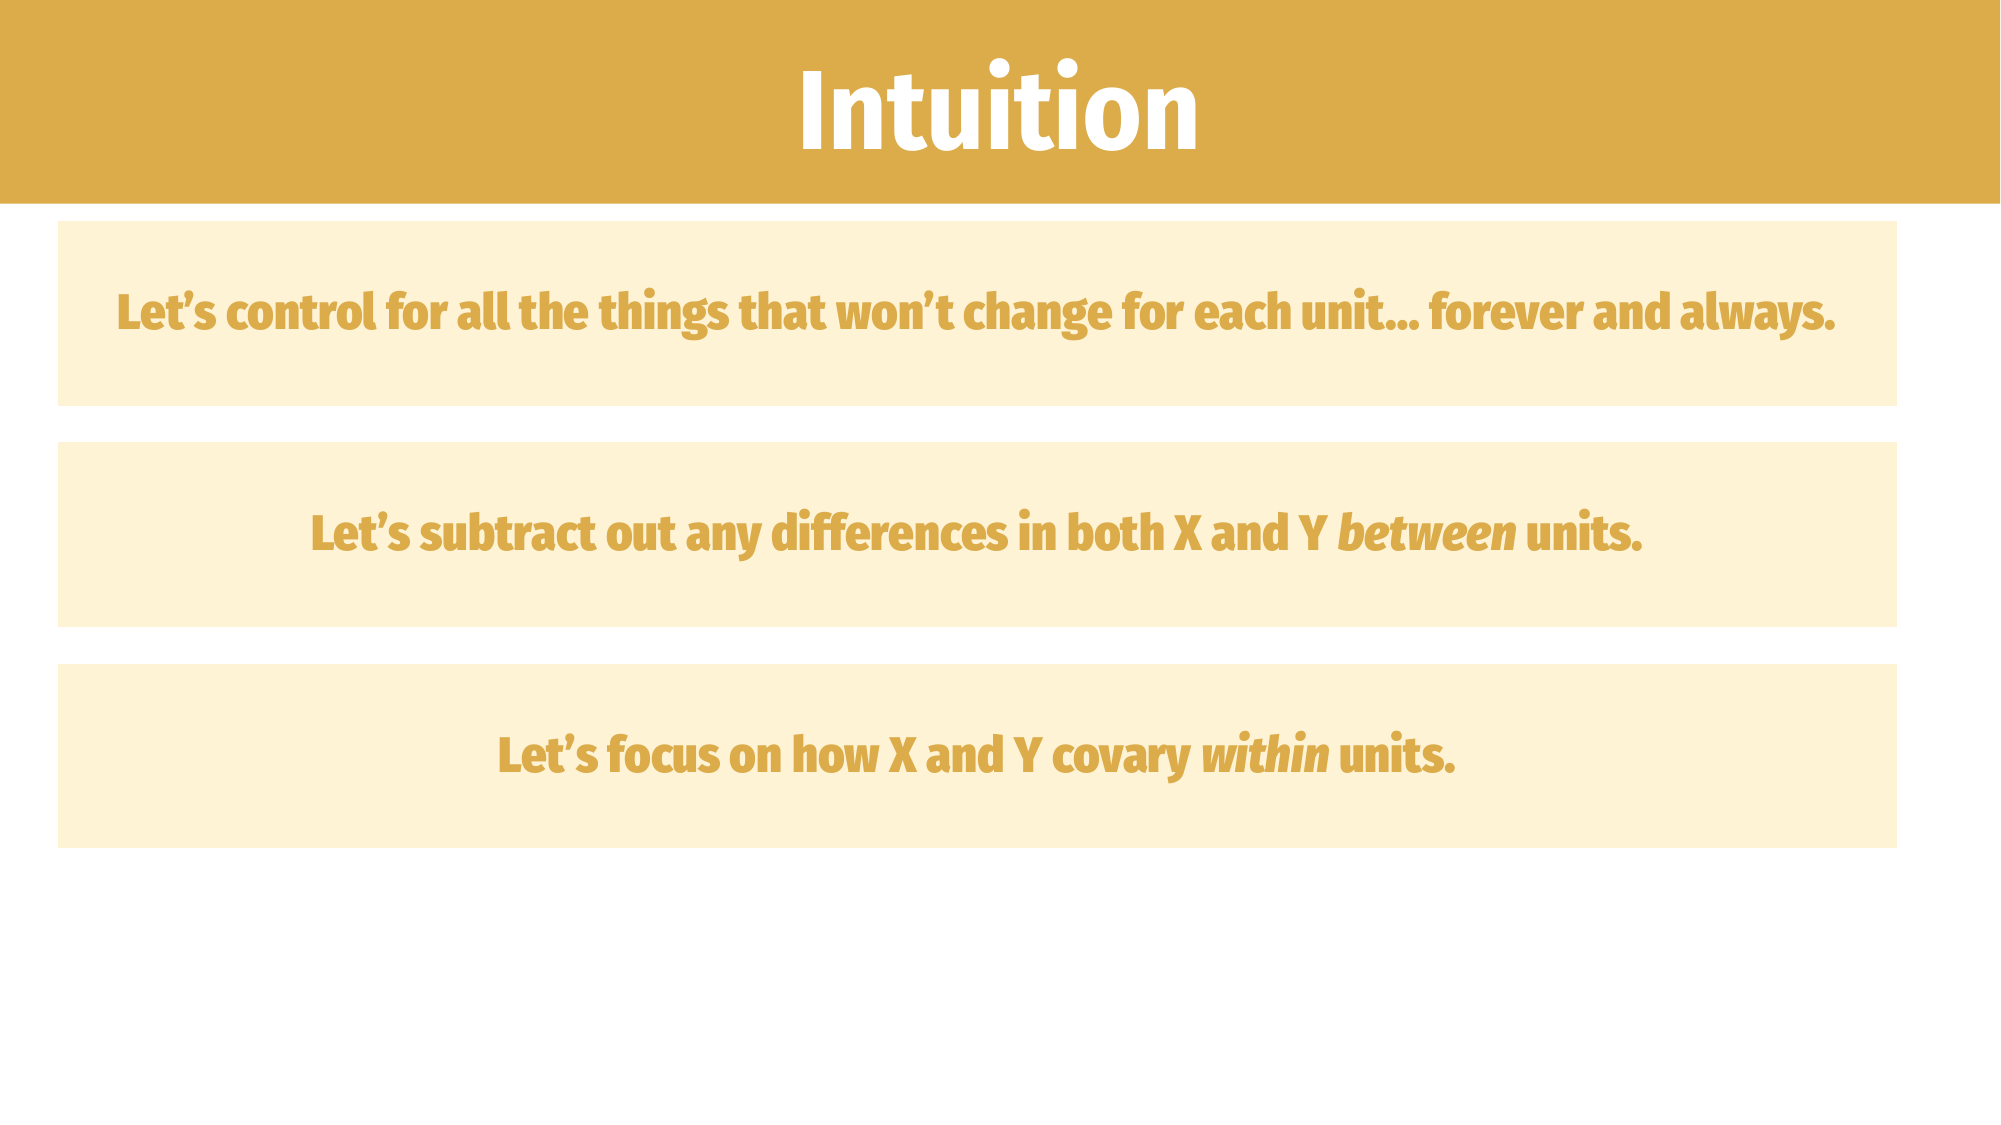

# Intuition
Let’s control for all the things that won’t change for each unit… forever and always.
Let’s subtract out any differences in both X and Y between units.
Let’s focus on how X and Y covary within units.